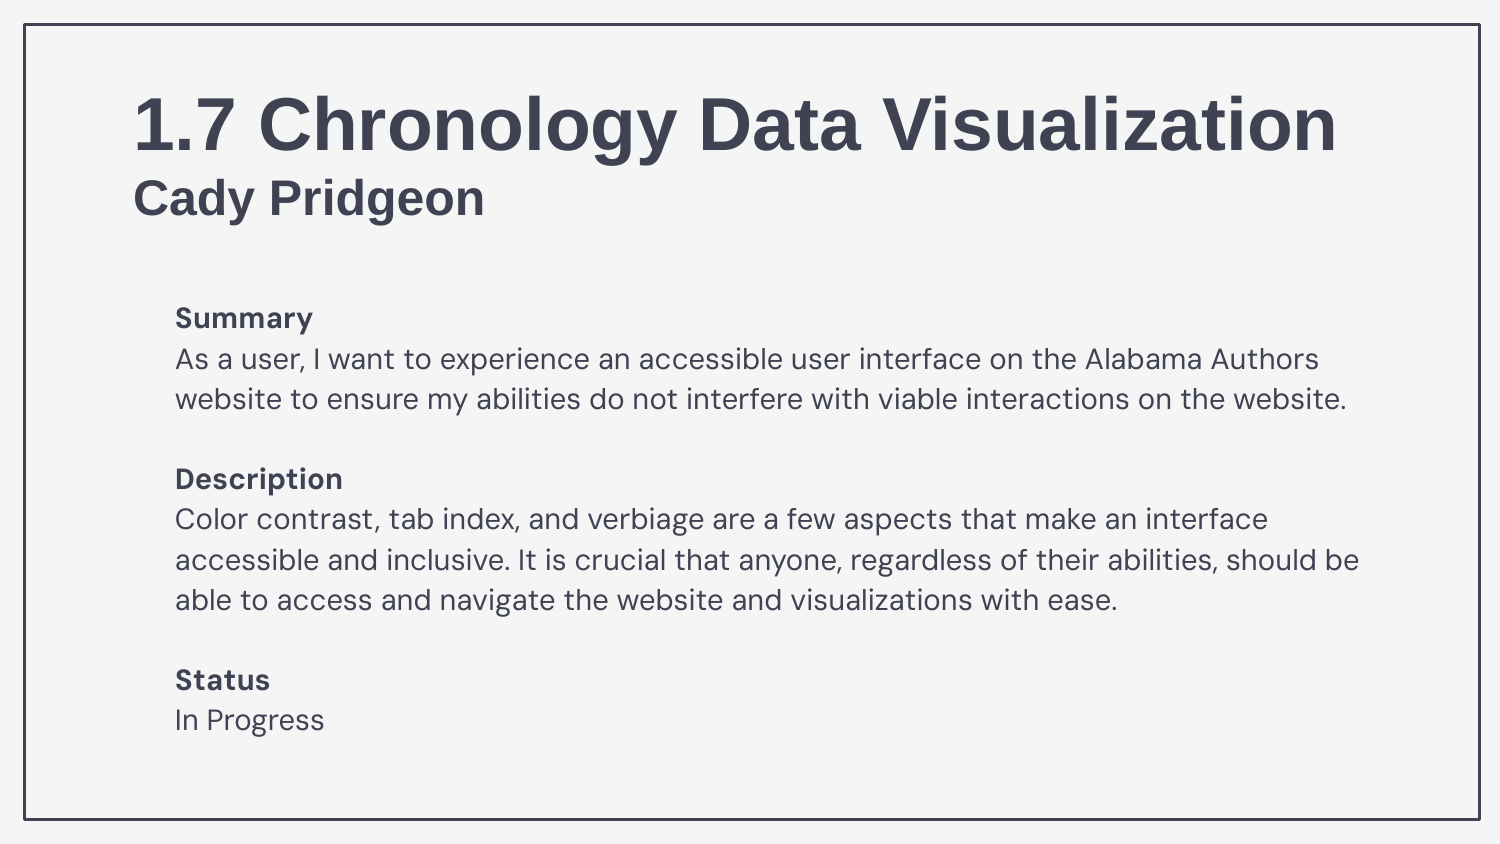

# 1.7 Chronology Data Visualization
Cady Pridgeon
Summary
As a user, I want to experience an accessible user interface on the Alabama Authors website to ensure my abilities do not interfere with viable interactions on the website.

Description
Color contrast, tab index, and verbiage are a few aspects that make an interface accessible and inclusive. It is crucial that anyone, regardless of their abilities, should be able to access and navigate the website and visualizations with ease.

Status
In Progress